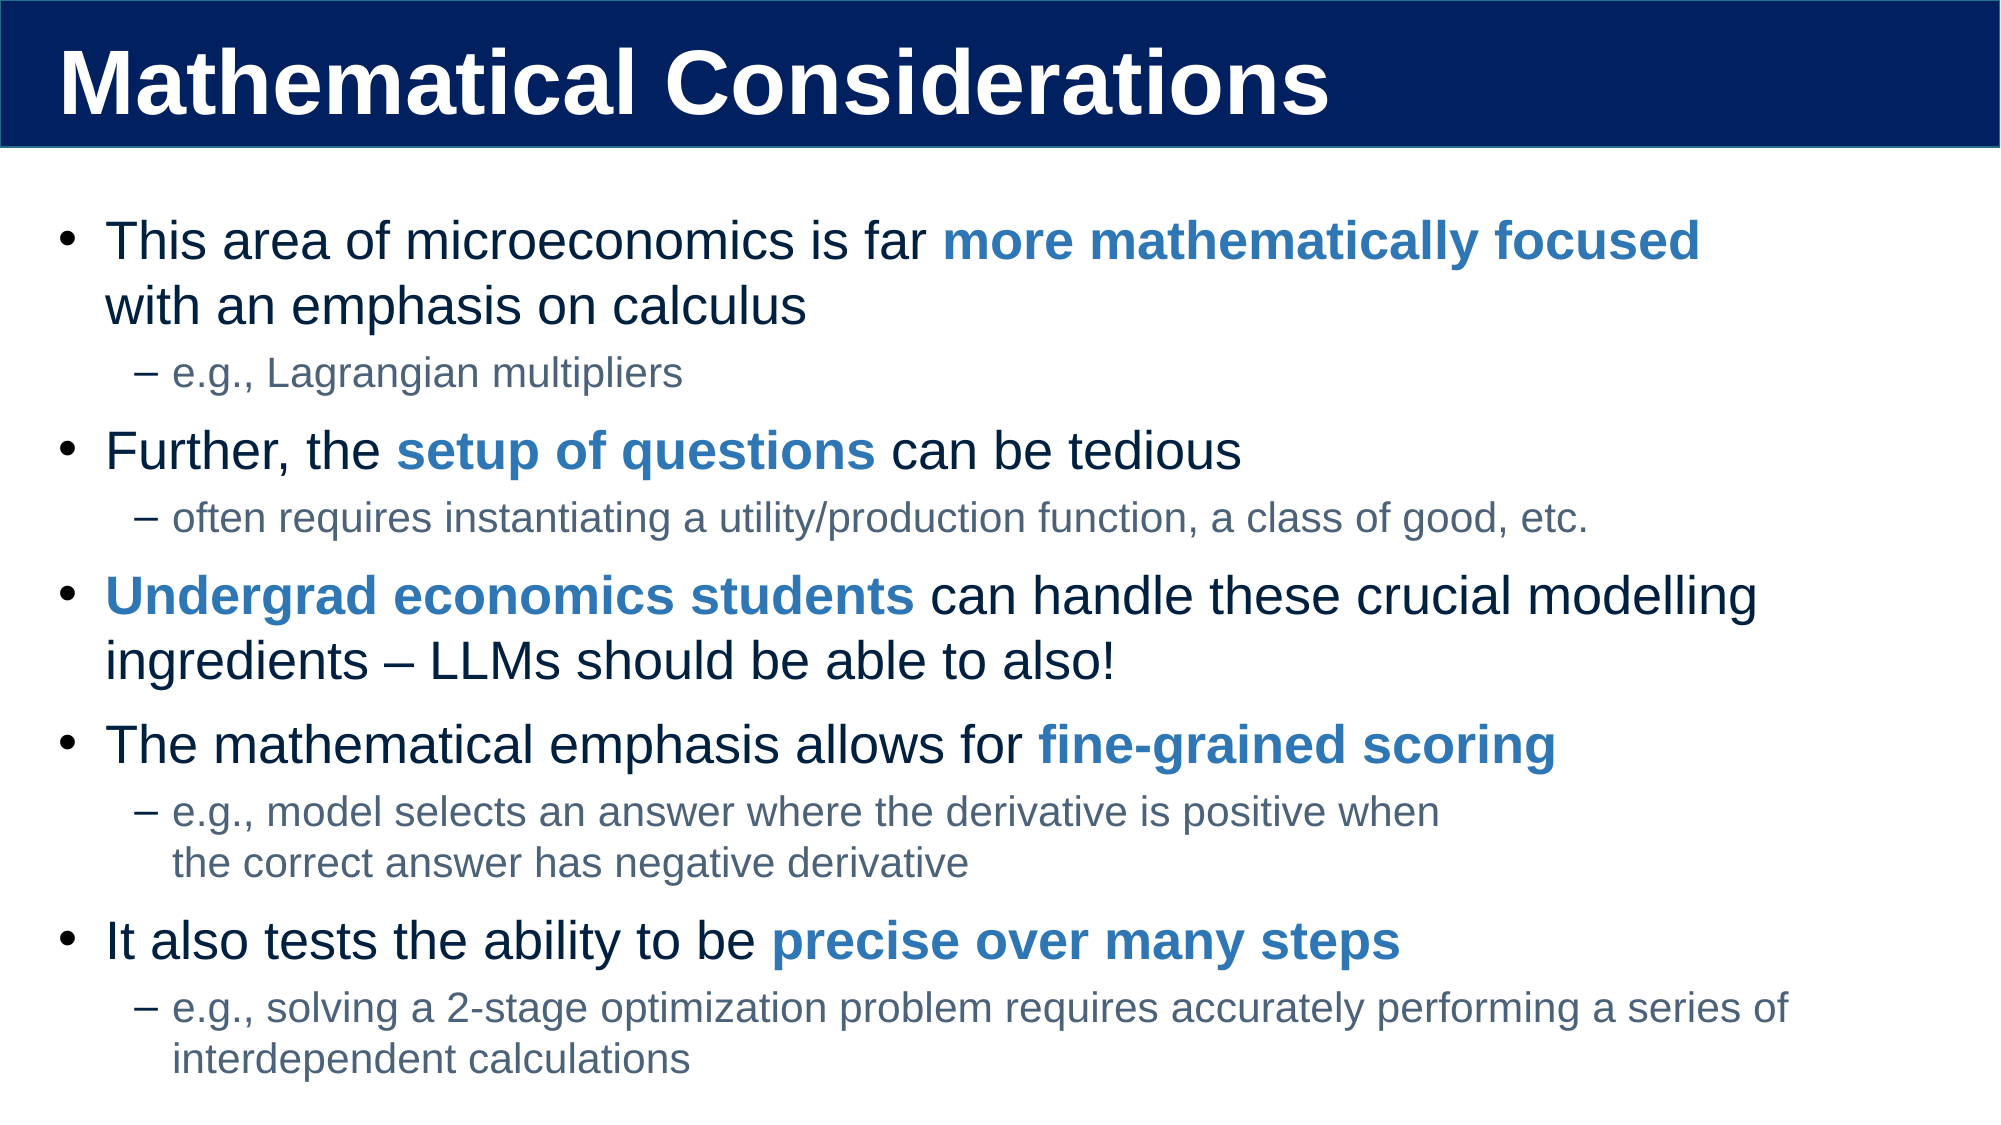

# Mathematical Considerations
This area of microeconomics is far more mathematically focused
with an emphasis on calculus
e.g., Lagrangian multipliers
Further, the setup of questions can be tedious
often requires instantiating a utility/production function, a class of good, etc.
Undergrad economics students can handle these crucial modelling ingredients – LLMs should be able to also!
The mathematical emphasis allows for fine-grained scoring
e.g., model selects an answer where the derivative is positive when
the correct answer has negative derivative
It also tests the ability to be precise over many steps
e.g., solving a 2-stage optimization problem requires accurately performing a series of interdependent calculations